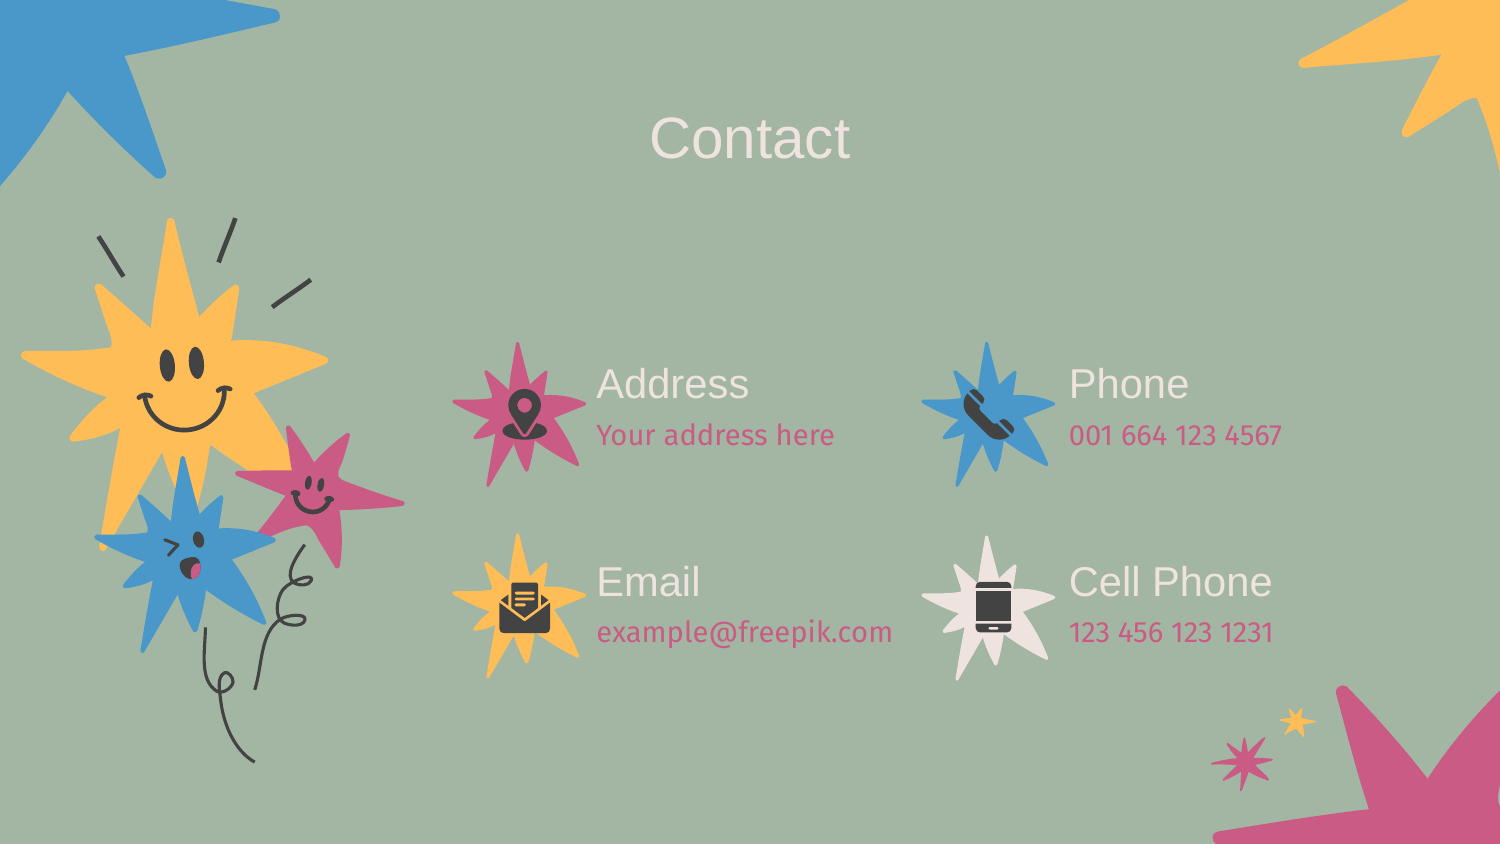

# Contact

Address
Phone

Your address here
001 664 123 4567

Email
Cell Phone

example@freepik.com
123 456 123 1231